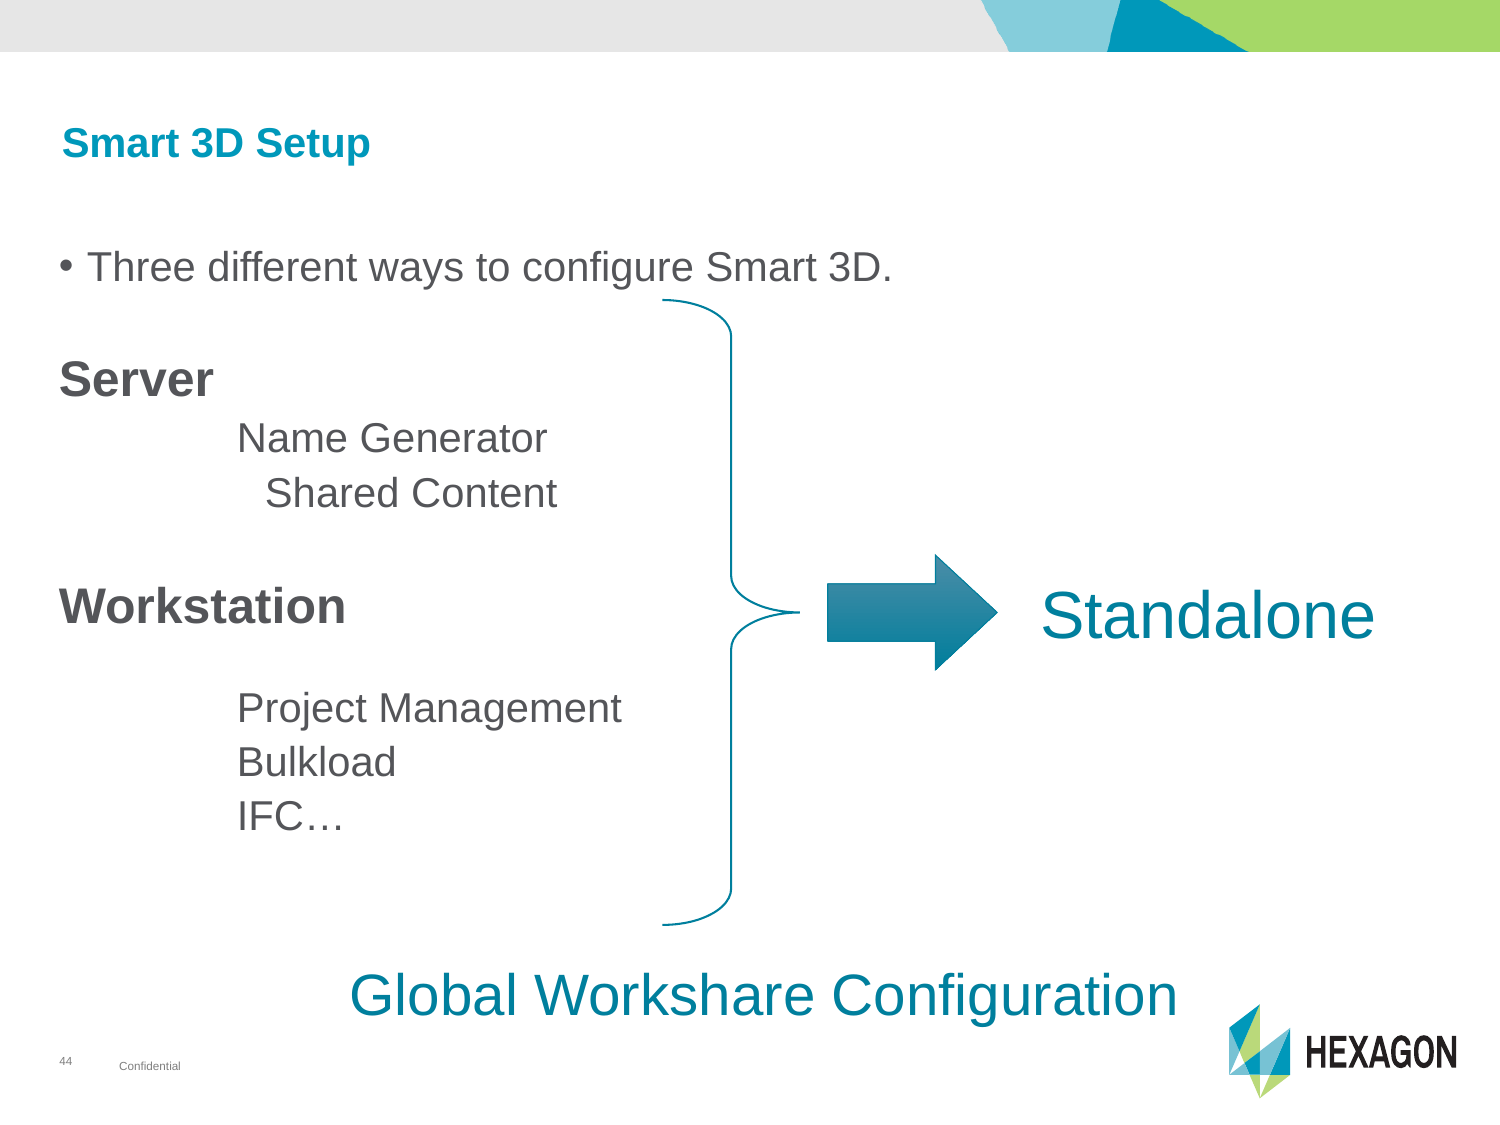

# Smart 3D Setup
Three different ways to configure Smart 3D.

Server
		Name Generator
		Shared Content

Workstation

		Project Management
		Bulkload
		IFC…

Standalone
Global Workshare Configuration